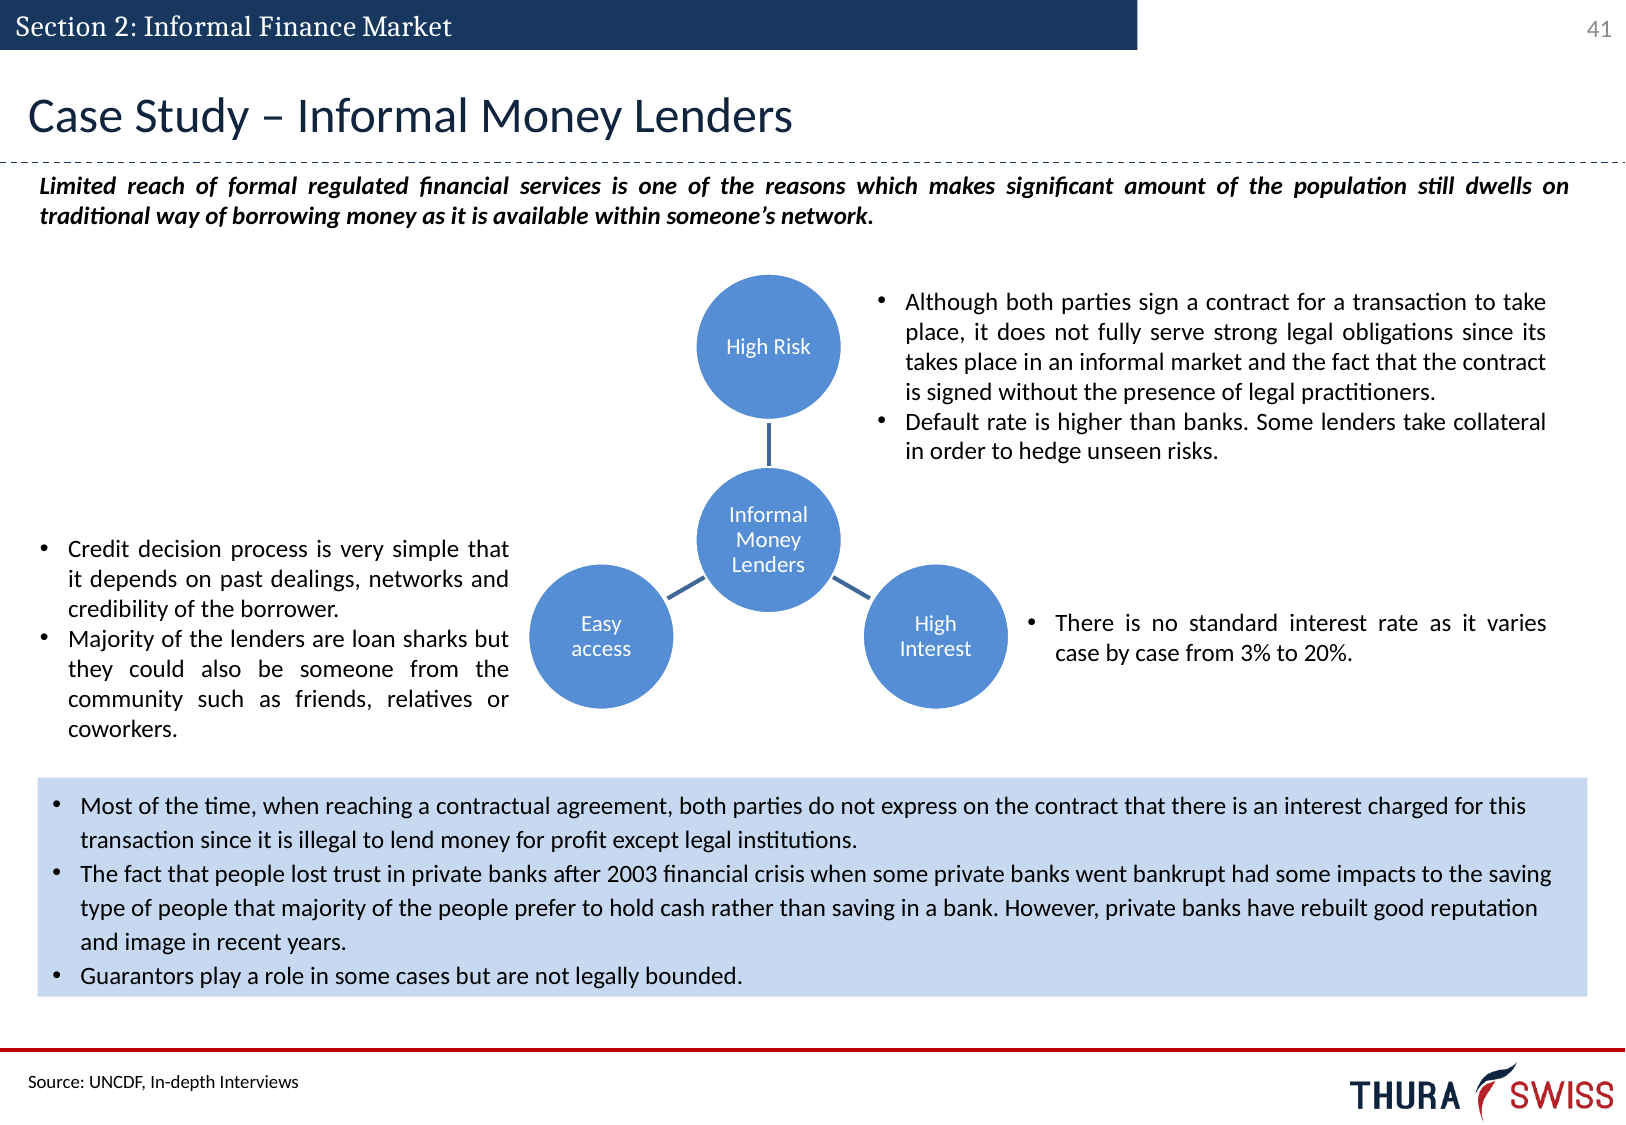

Section 2: Informal Finance Market
Case Study – Informal Money Lenders
Limited reach of formal regulated financial services is one of the reasons which makes significant amount of the population still dwells on traditional way of borrowing money as it is available within someone’s network.
Informal Money Lenders

High Risk

High Interest

Easy access
Although both parties sign a contract for a transaction to take place, it does not fully serve strong legal obligations since its takes place in an informal market and the fact that the contract is signed without the presence of legal practitioners.
Default rate is higher than banks. Some lenders take collateral in order to hedge unseen risks.
Credit decision process is very simple that it depends on past dealings, networks and credibility of the borrower.
Majority of the lenders are loan sharks but they could also be someone from the community such as friends, relatives or coworkers.
There is no standard interest rate as it varies case by case from 3% to 20%.
Most of the time, when reaching a contractual agreement, both parties do not express on the contract that there is an interest charged for this transaction since it is illegal to lend money for profit except legal institutions.
The fact that people lost trust in private banks after 2003 financial crisis when some private banks went bankrupt had some impacts to the saving type of people that majority of the people prefer to hold cash rather than saving in a bank. However, private banks have rebuilt good reputation and image in recent years.
Guarantors play a role in some cases but are not legally bounded.
Source: UNCDF, In-depth Interviews